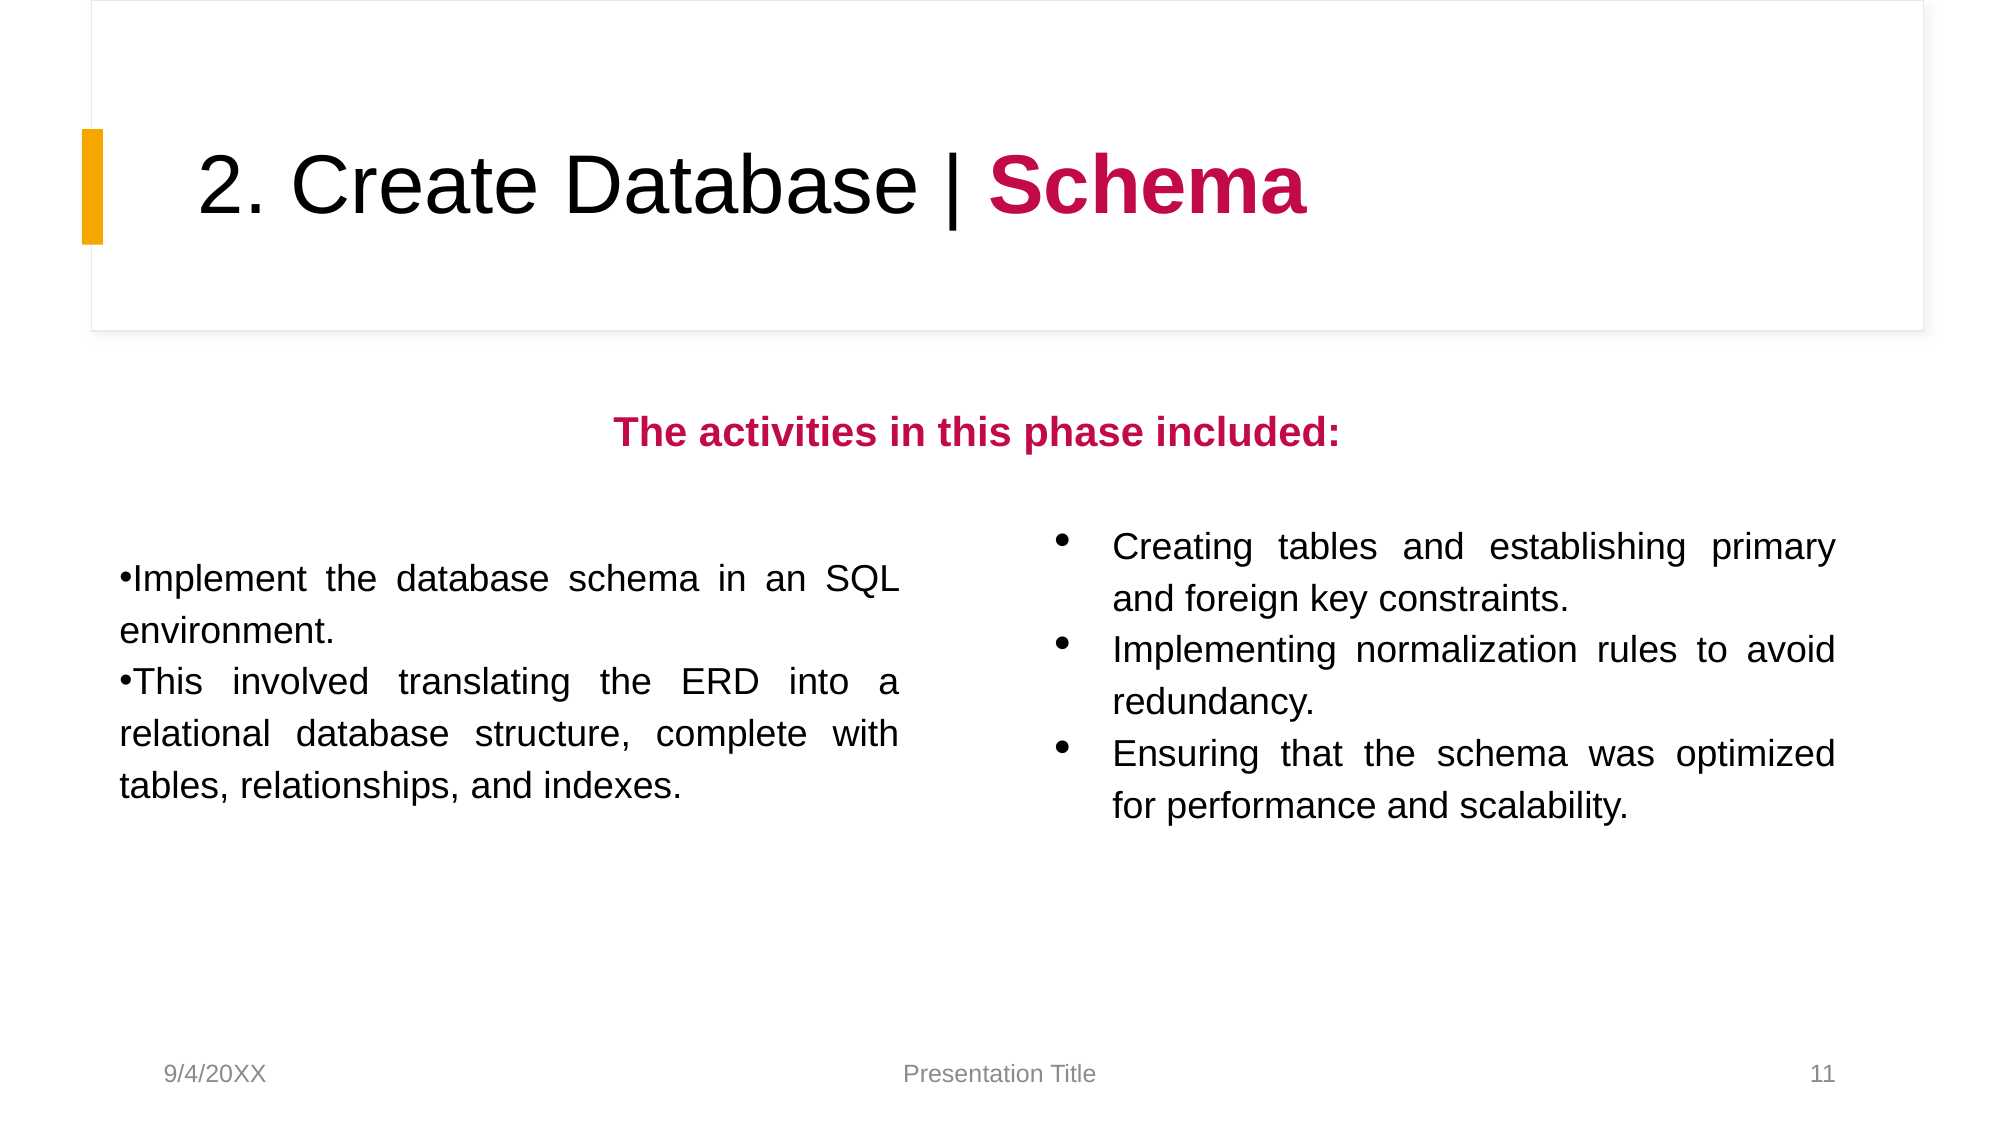

# 2. Create Database | Schema
The activities in this phase included:

Creating tables and establishing primary and foreign key constraints.
Implementing normalization rules to avoid redundancy.
Ensuring that the schema was optimized for performance and scalability.
Implement the database schema in an SQL environment.
This involved translating the ERD into a relational database structure, complete with tables, relationships, and indexes.
9/4/20XX
Presentation Title
11